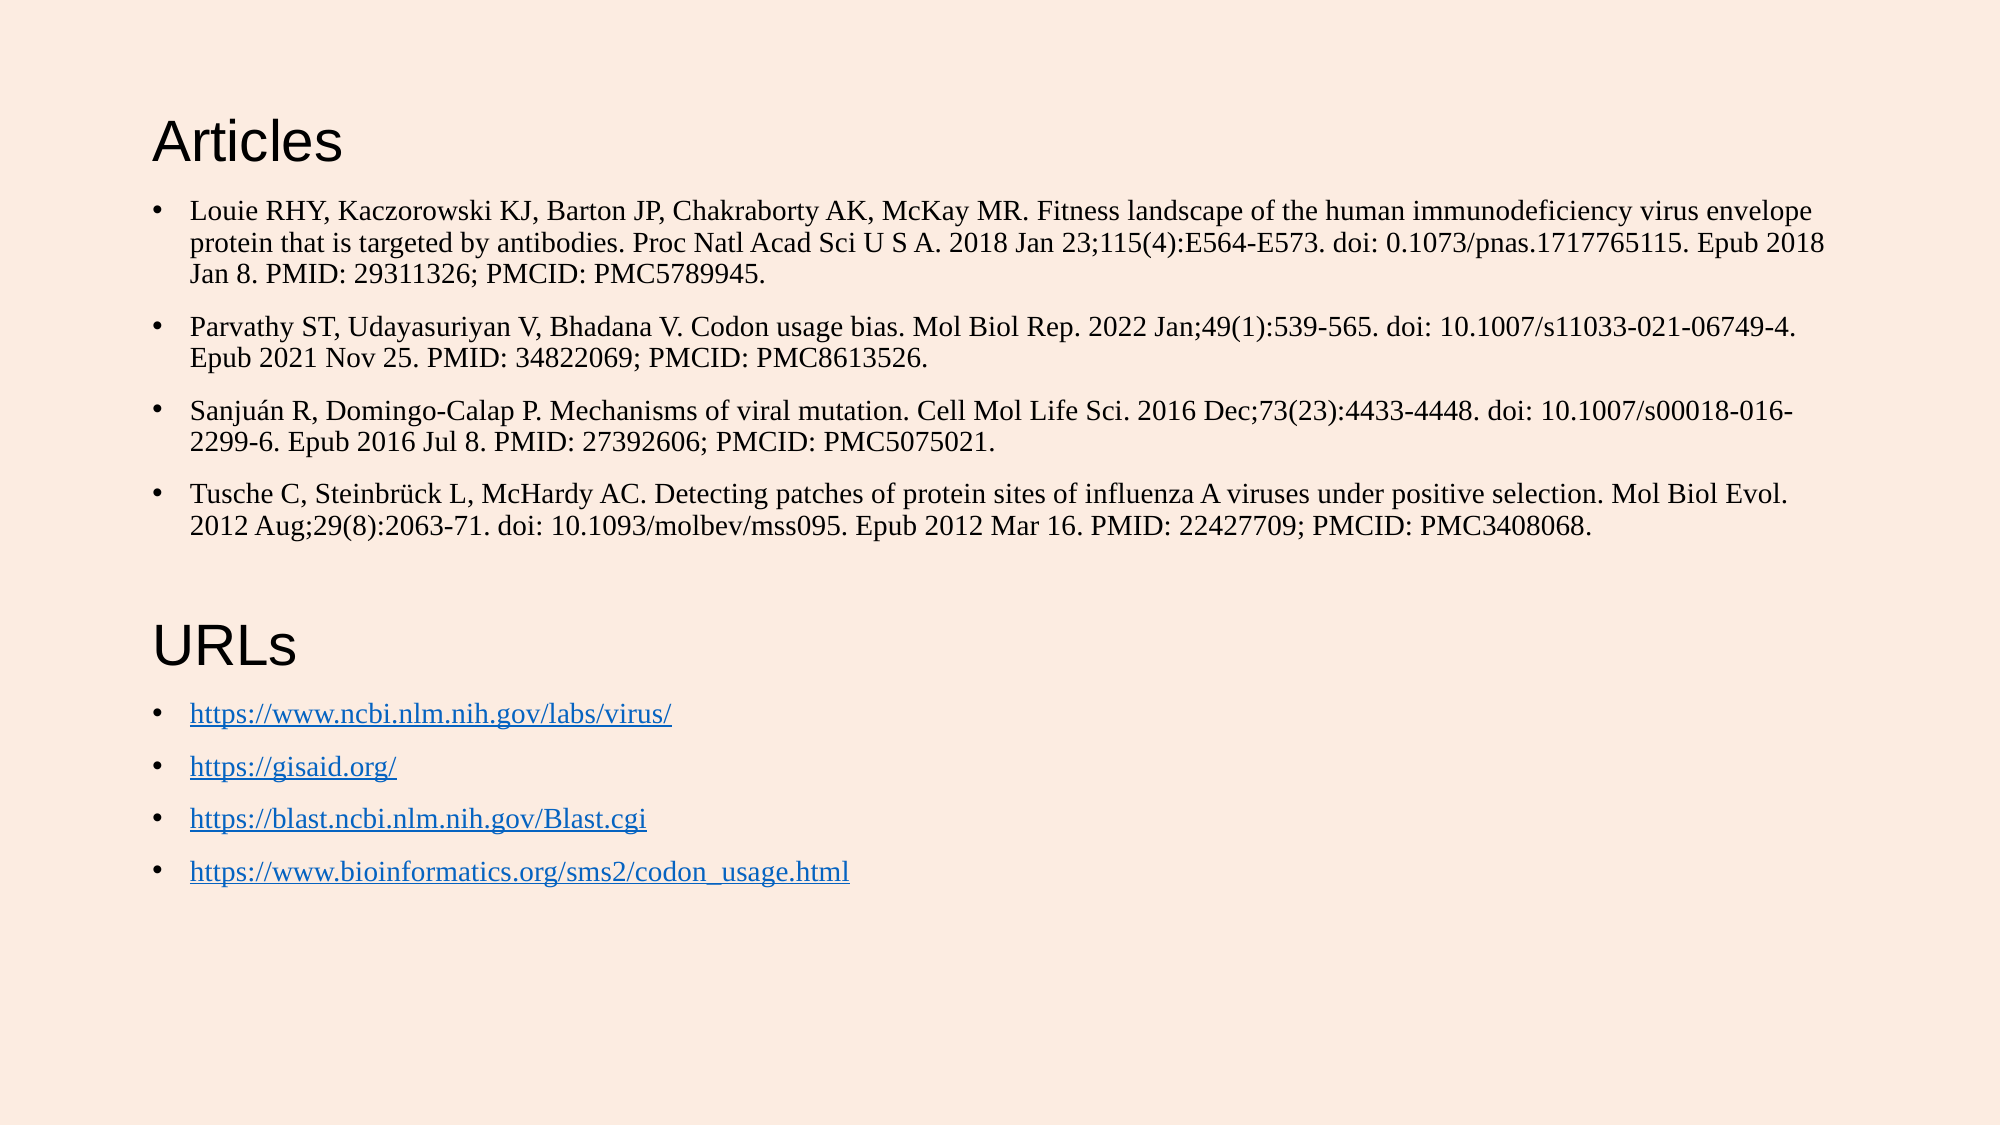

Articles
Louie RHY, Kaczorowski KJ, Barton JP, Chakraborty AK, McKay MR. Fitness landscape of the human immunodeficiency virus envelope protein that is targeted by antibodies. Proc Natl Acad Sci U S A. 2018 Jan 23;115(4):E564-E573. doi: 0.1073/pnas.1717765115. Epub 2018 Jan 8. PMID: 29311326; PMCID: PMC5789945.
Parvathy ST, Udayasuriyan V, Bhadana V. Codon usage bias. Mol Biol Rep. 2022 Jan;49(1):539-565. doi: 10.1007/s11033-021-06749-4. Epub 2021 Nov 25. PMID: 34822069; PMCID: PMC8613526.
Sanjuán R, Domingo-Calap P. Mechanisms of viral mutation. Cell Mol Life Sci. 2016 Dec;73(23):4433-4448. doi: 10.1007/s00018-016-2299-6. Epub 2016 Jul 8. PMID: 27392606; PMCID: PMC5075021.
Tusche C, Steinbrück L, McHardy AC. Detecting patches of protein sites of influenza A viruses under positive selection. Mol Biol Evol. 2012 Aug;29(8):2063-71. doi: 10.1093/molbev/mss095. Epub 2012 Mar 16. PMID: 22427709; PMCID: PMC3408068.

URLs
https://www.ncbi.nlm.nih.gov/labs/virus/
https://gisaid.org/
https://blast.ncbi.nlm.nih.gov/Blast.cgi
https://www.bioinformatics.org/sms2/codon_usage.html